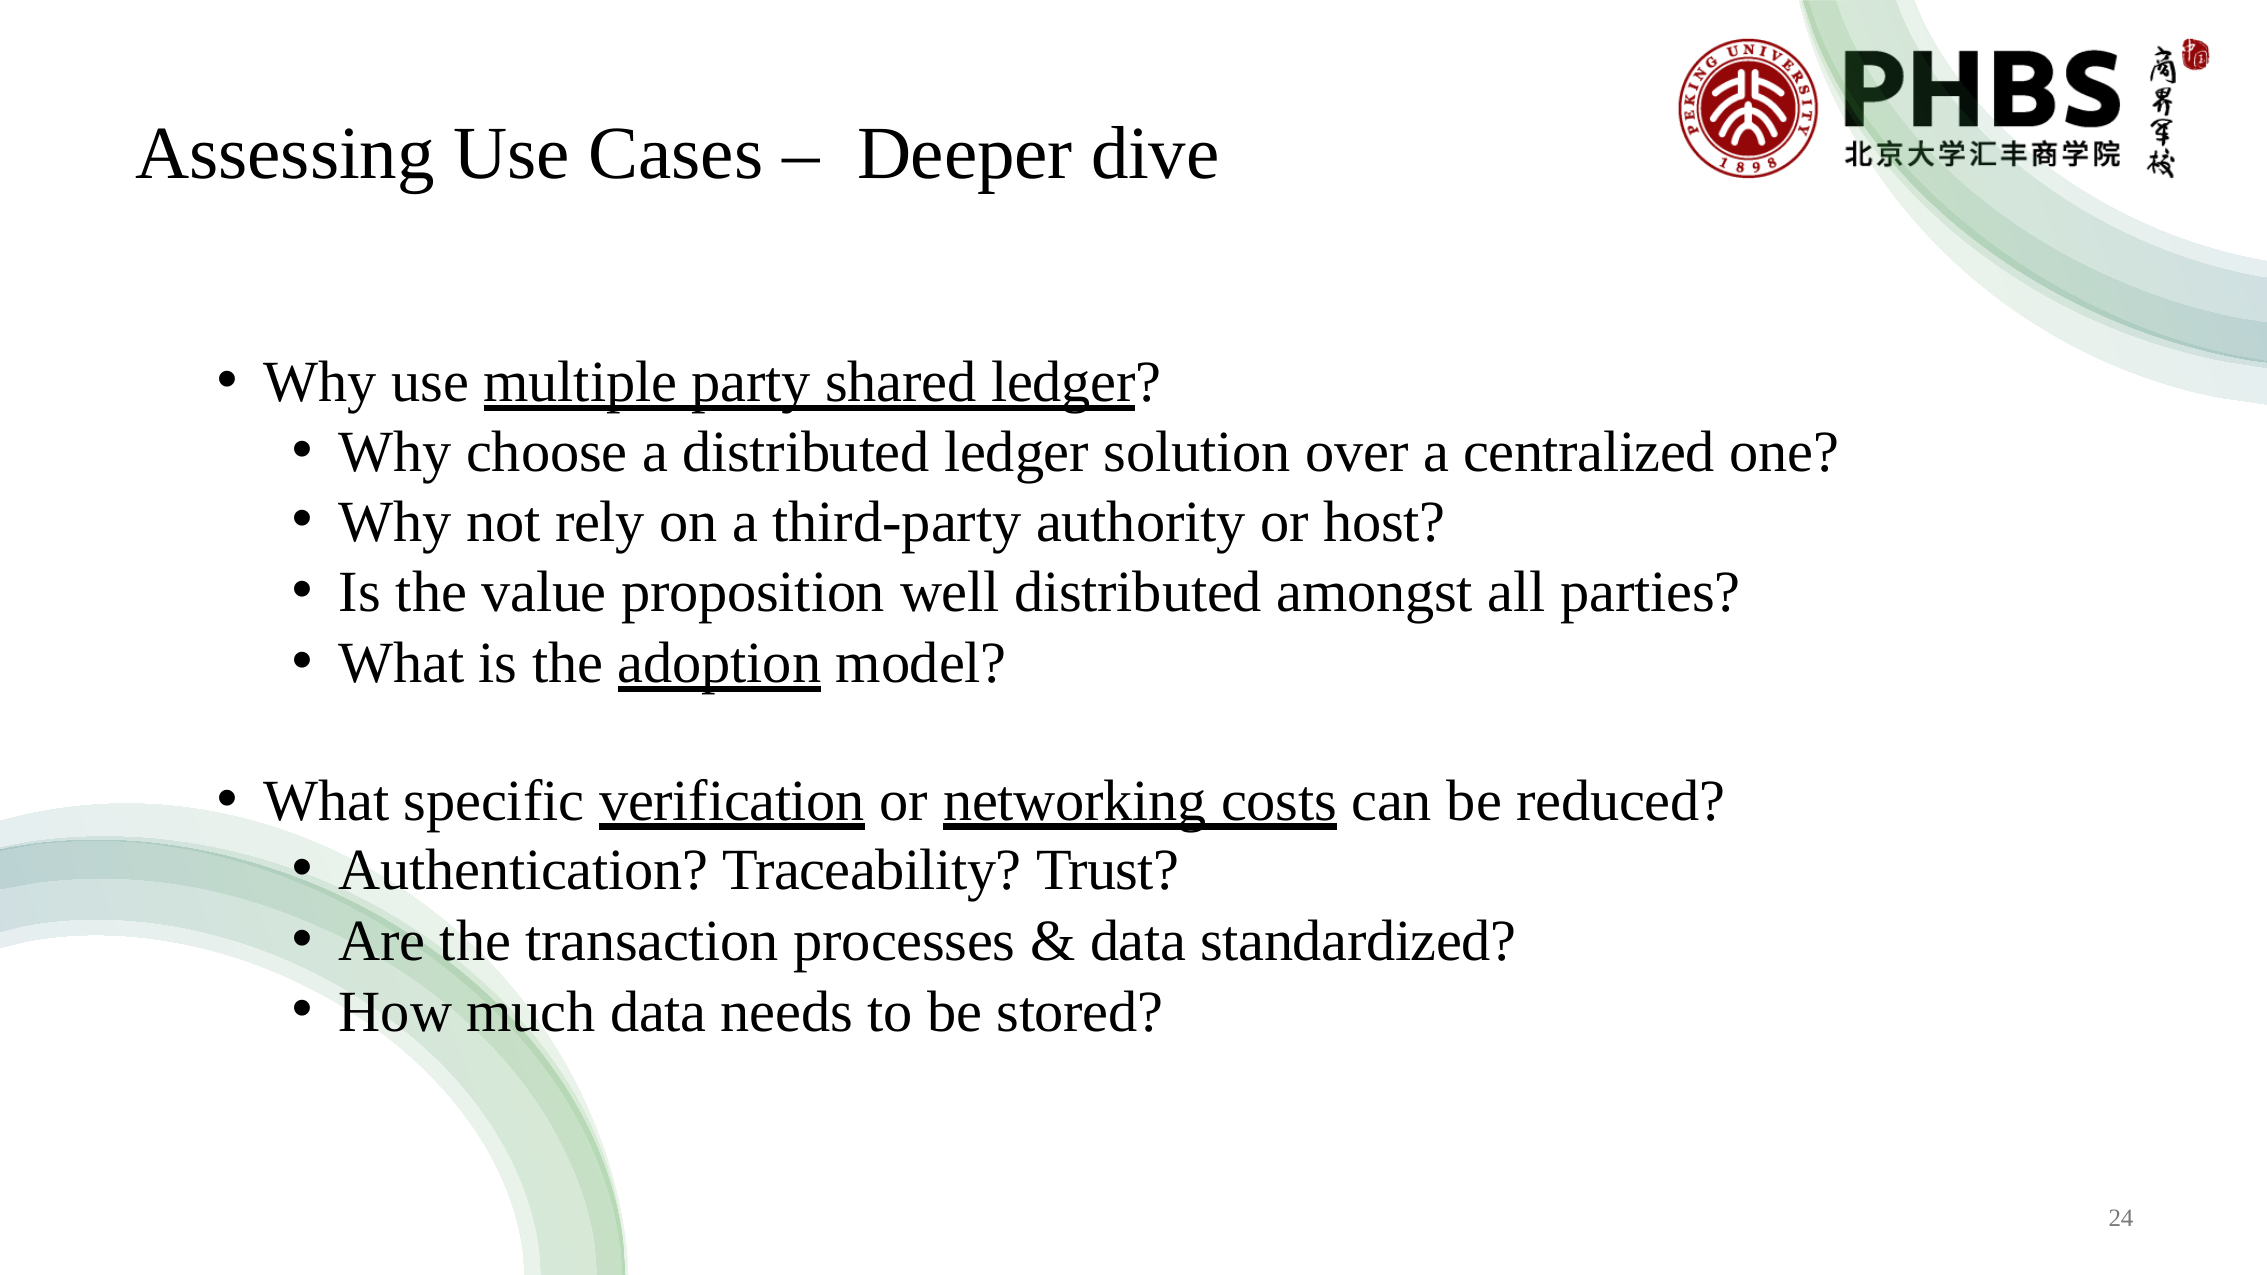

# Assessing Use Cases –  Deeper dive
Why use multiple party shared ledger?
Why choose a distributed ledger solution over a centralized one?
Why not rely on a third-party authority or host?
Is the value proposition well distributed amongst all parties?
What is the adoption model?

What specific verification or networking costs can be reduced?
Authentication? Traceability? Trust?
Are the transaction processes & data standardized?
How much data needs to be stored?
24